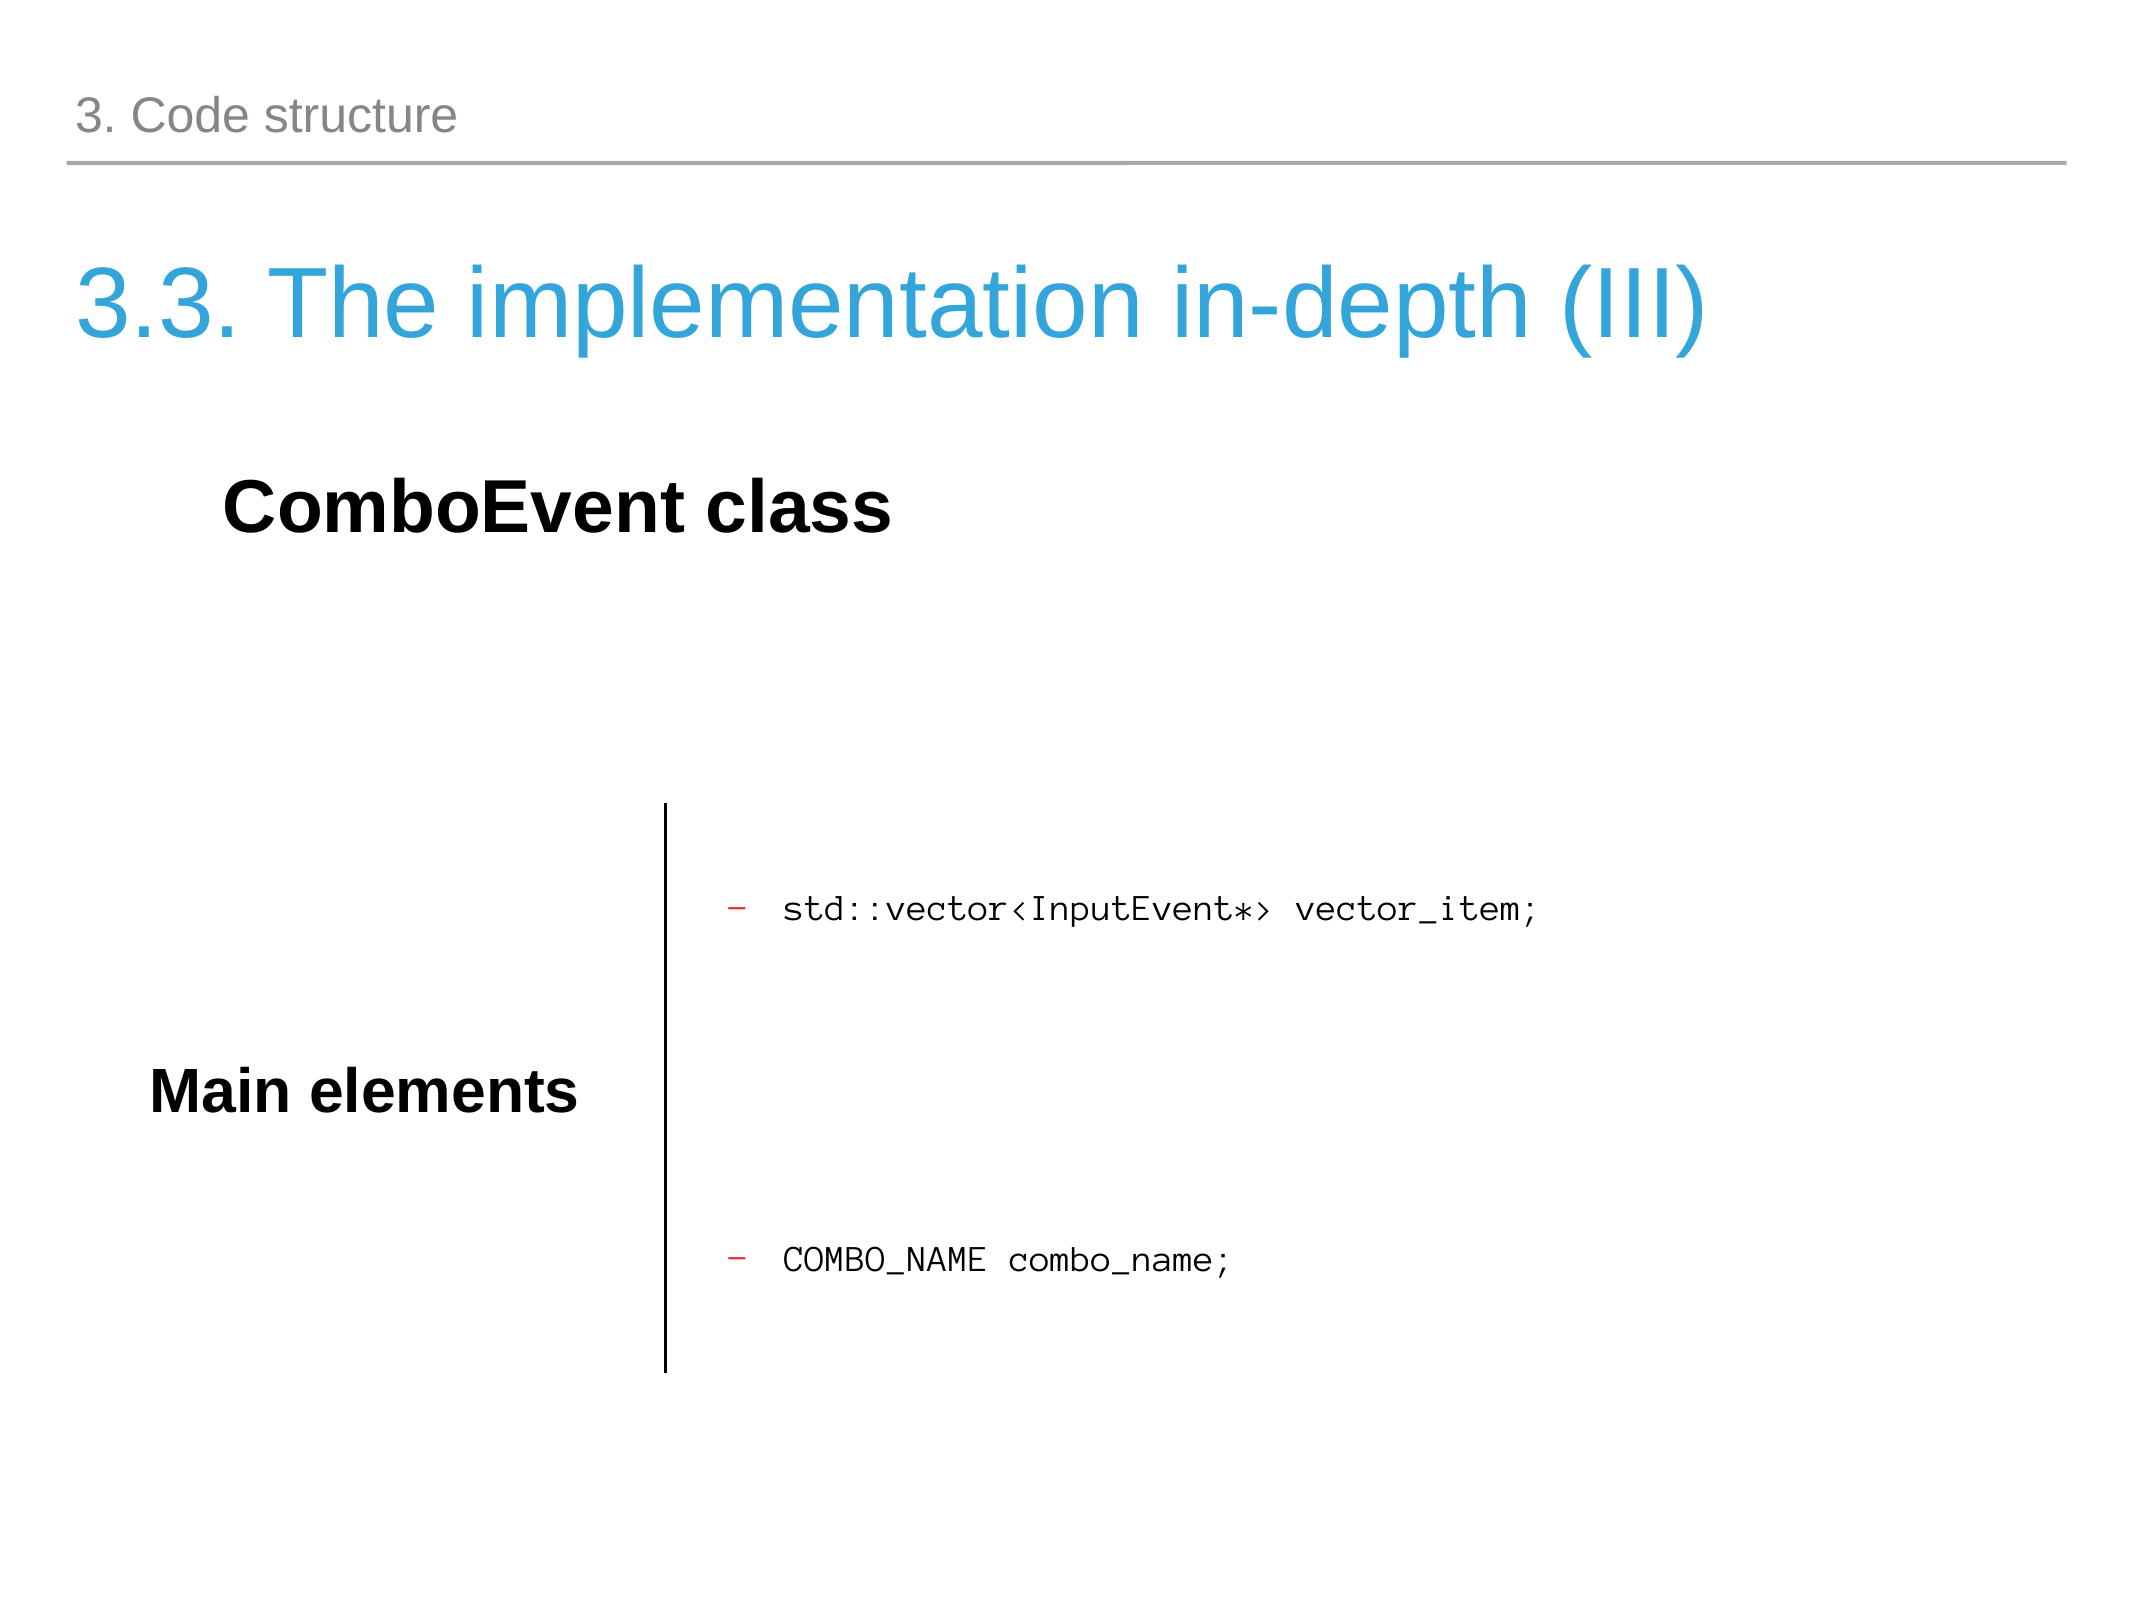

3. Code structure
# 3.3. The implementation in-depth (III)
ComboEvent class

std::vector<InputEvent*> vector_item;
Main elements
COMBO_NAME combo_name;